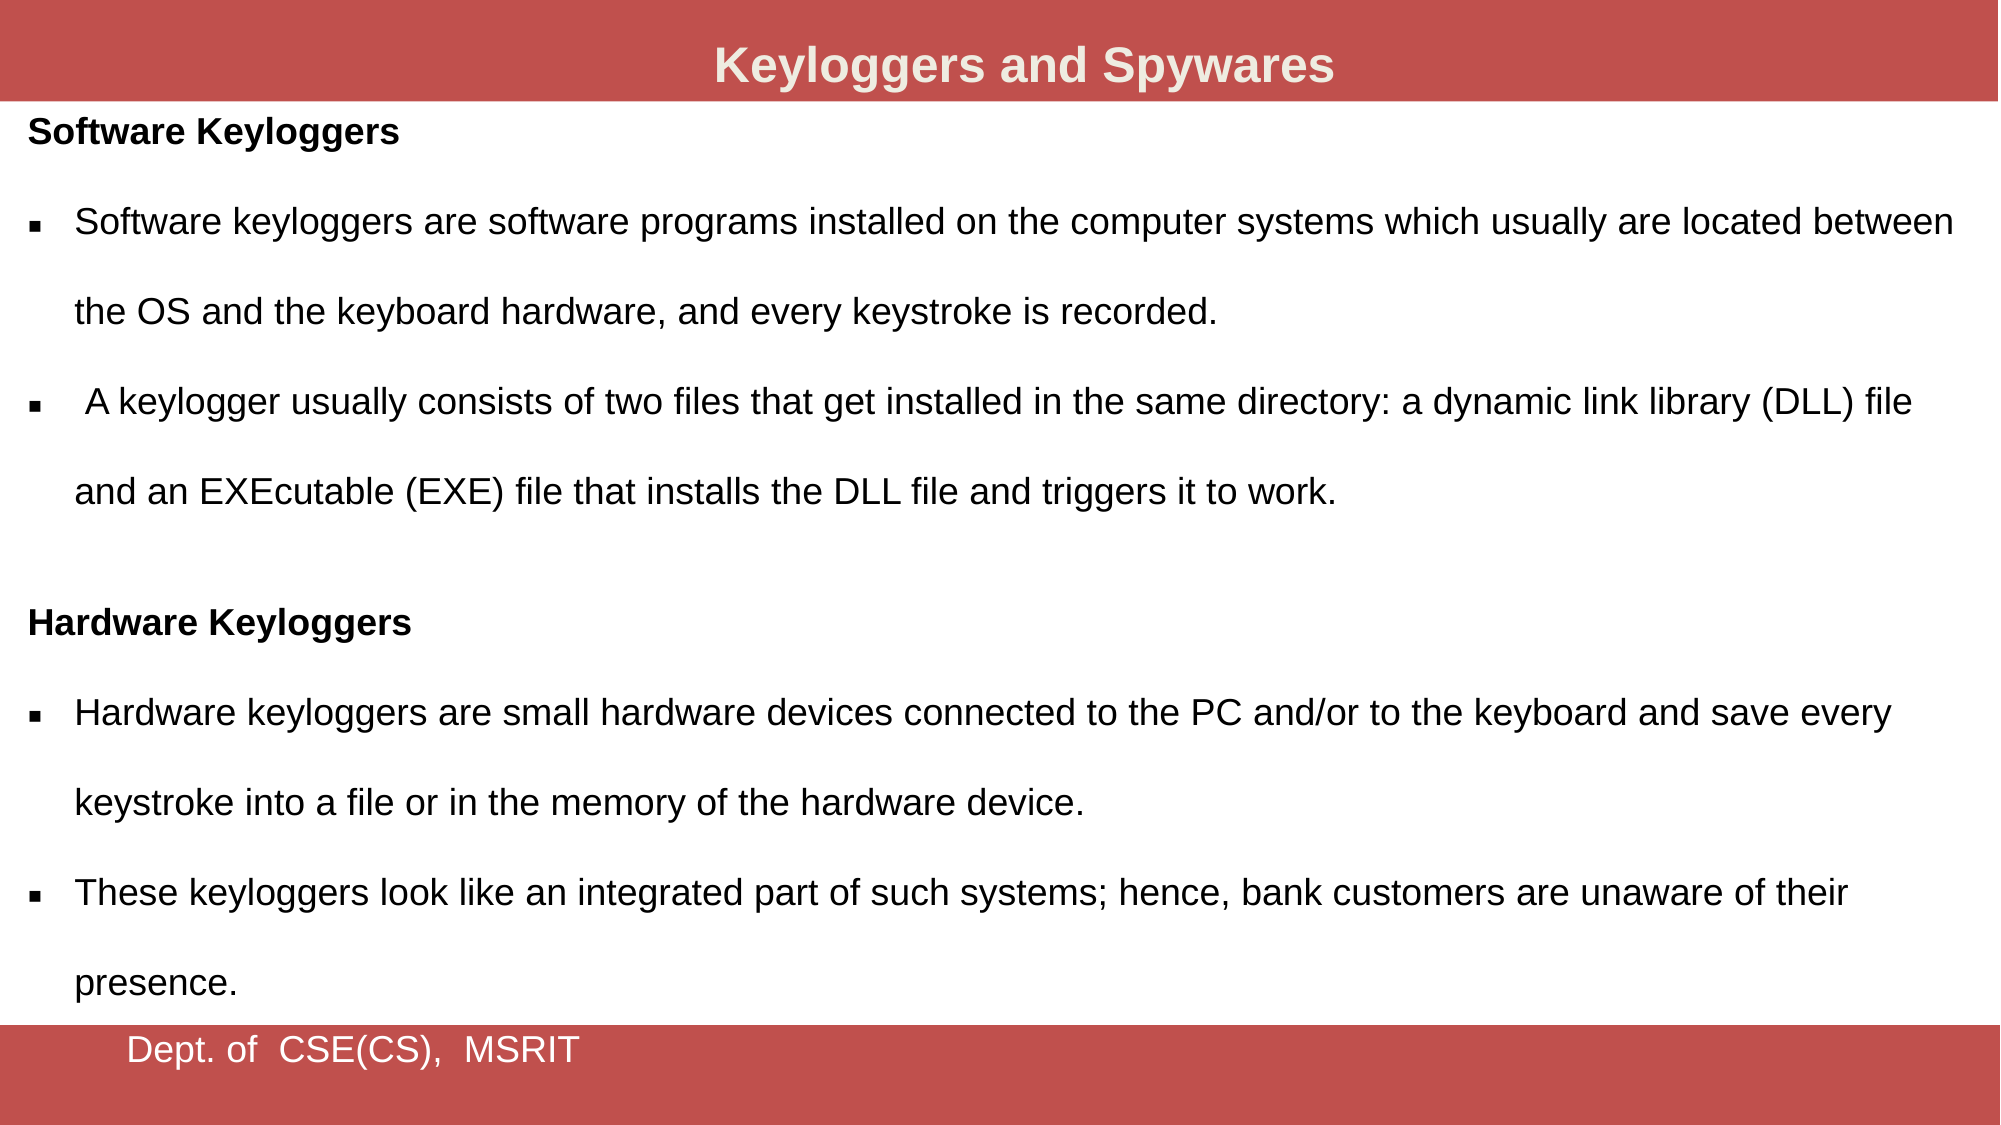

Keyloggers and Spywares
Software Keyloggers
Software keyloggers are software programs installed on the computer systems which usually are located between the OS and the keyboard hardware, and every keystroke is recorded.
 A keylogger usually consists of two files that get installed in the same directory: a dynamic link library (DLL) file and an EXEcutable (EXE) file that installs the DLL file and triggers it to work.

Hardware Keyloggers
Hardware keyloggers are small hardware devices connected to the PC and/or to the keyboard and save every keystroke into a file or in the memory of the hardware device.
These keyloggers look like an integrated part of such systems; hence, bank customers are unaware of their presence.

Dept. of  CSE(CS),  MSRIT